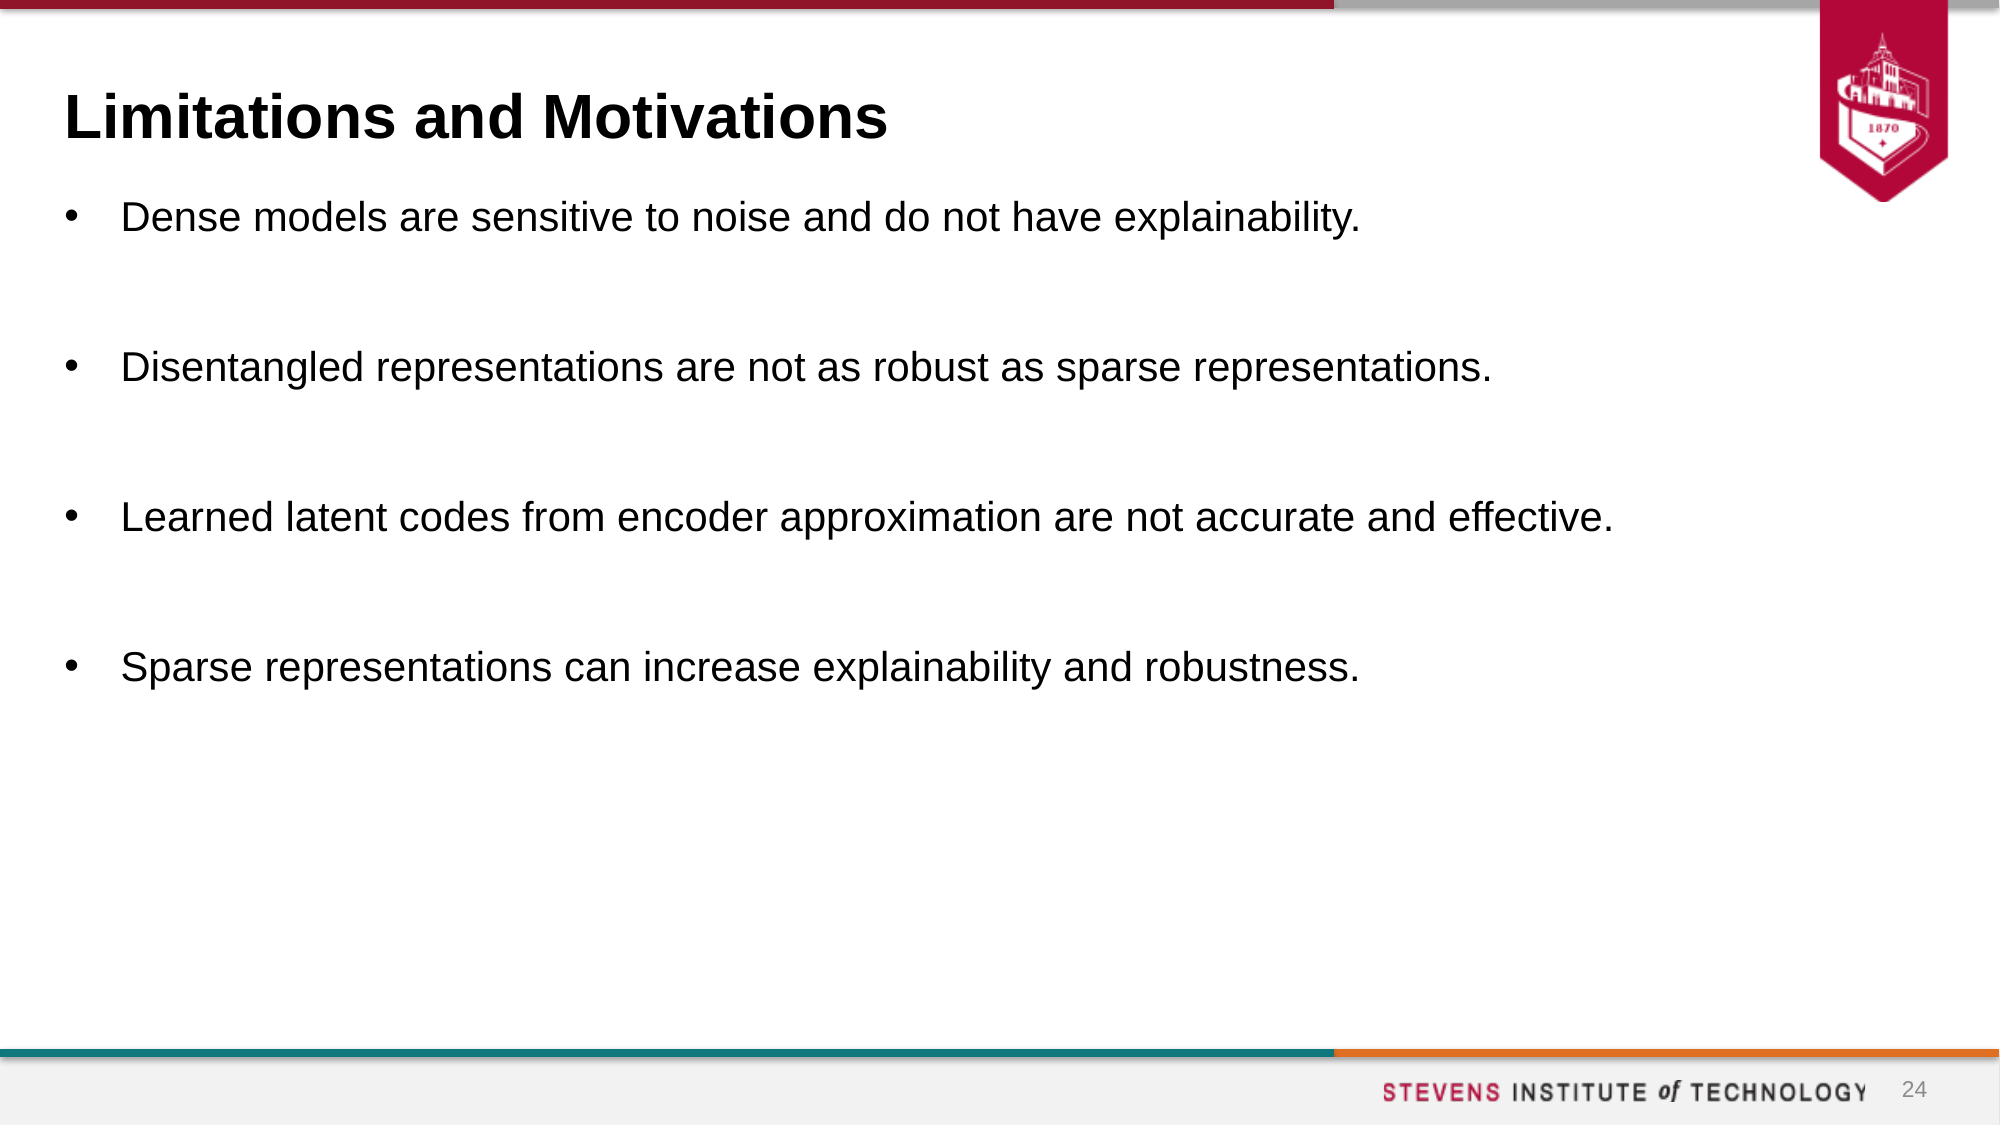

# Limitations and Motivations
Dense models are sensitive to noise and do not have explainability.

Disentangled representations are not as robust as sparse representations.

Learned latent codes from encoder approximation are not accurate and effective.

Sparse representations can increase explainability and robustness.

24